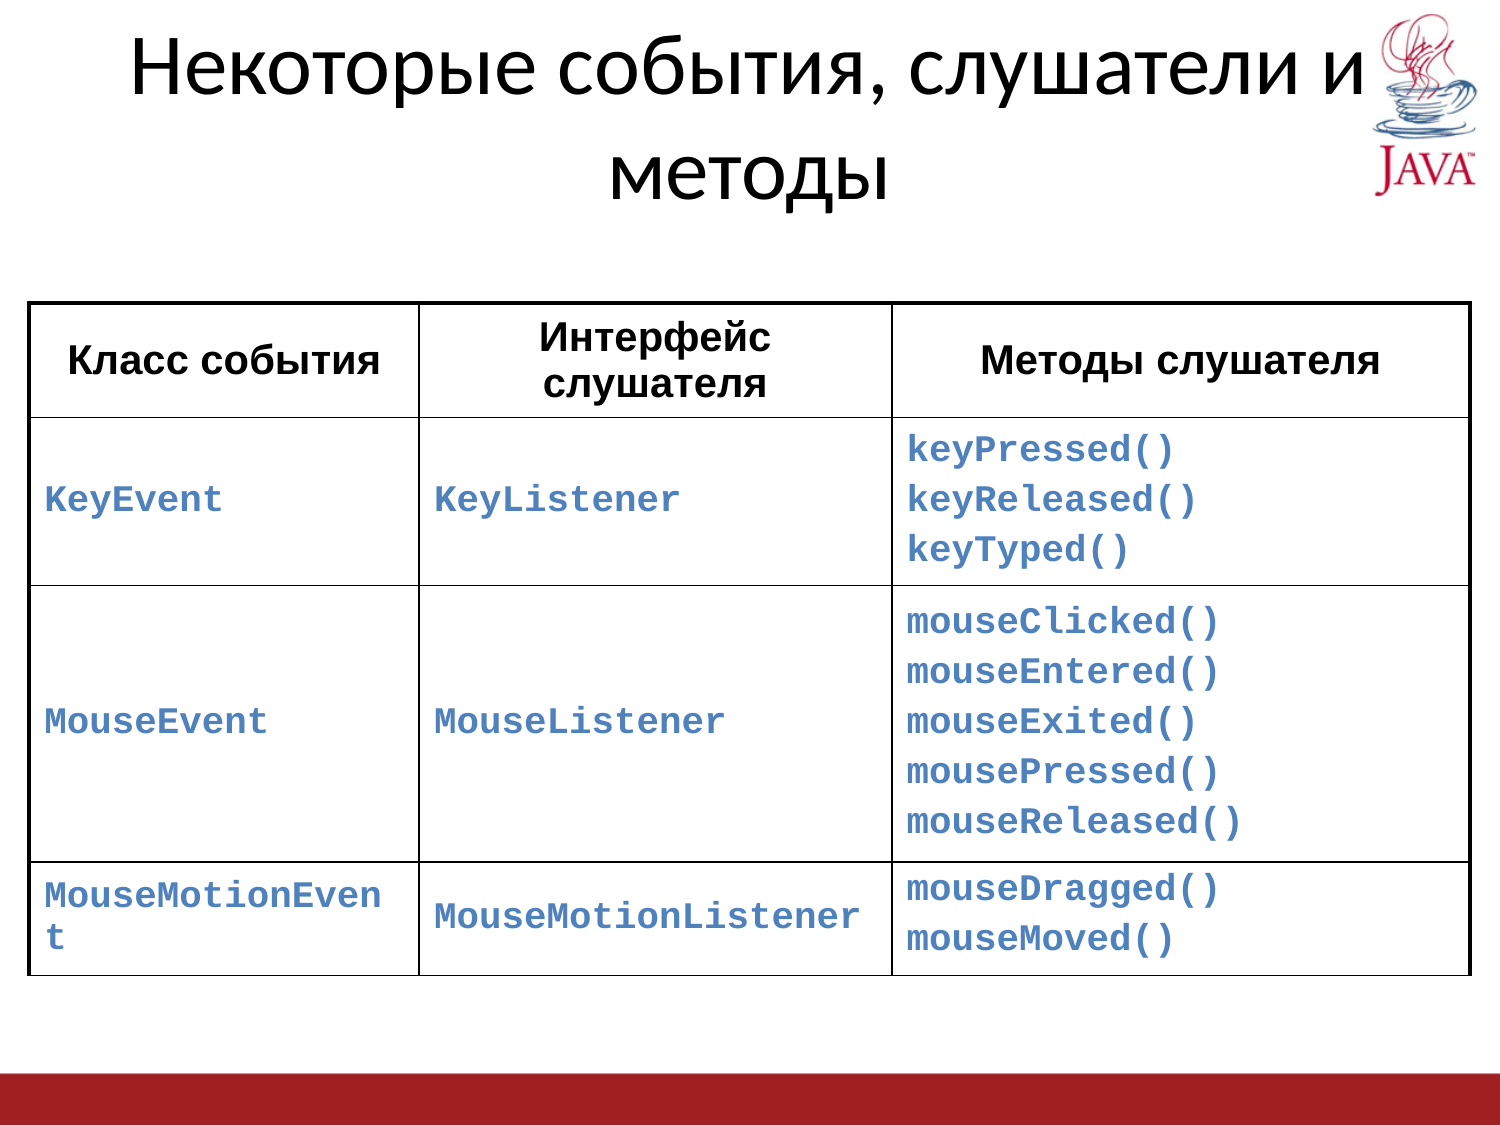

# Некоторые события, слушатели и методы
| Класс события | Интерфейс слушателя | Методы слушателя |
| --- | --- | --- |
| KeyEvent | KeyListener | keyPressed() keyReleased() keyTyped() |
| MouseEvent | MouseListener | mouseClicked() mouseEntered() mouseExited() mousePressed() mouseReleased() |
| MouseMotionEvent | MouseMotionListener | mouseDragged() mouseMoved() |